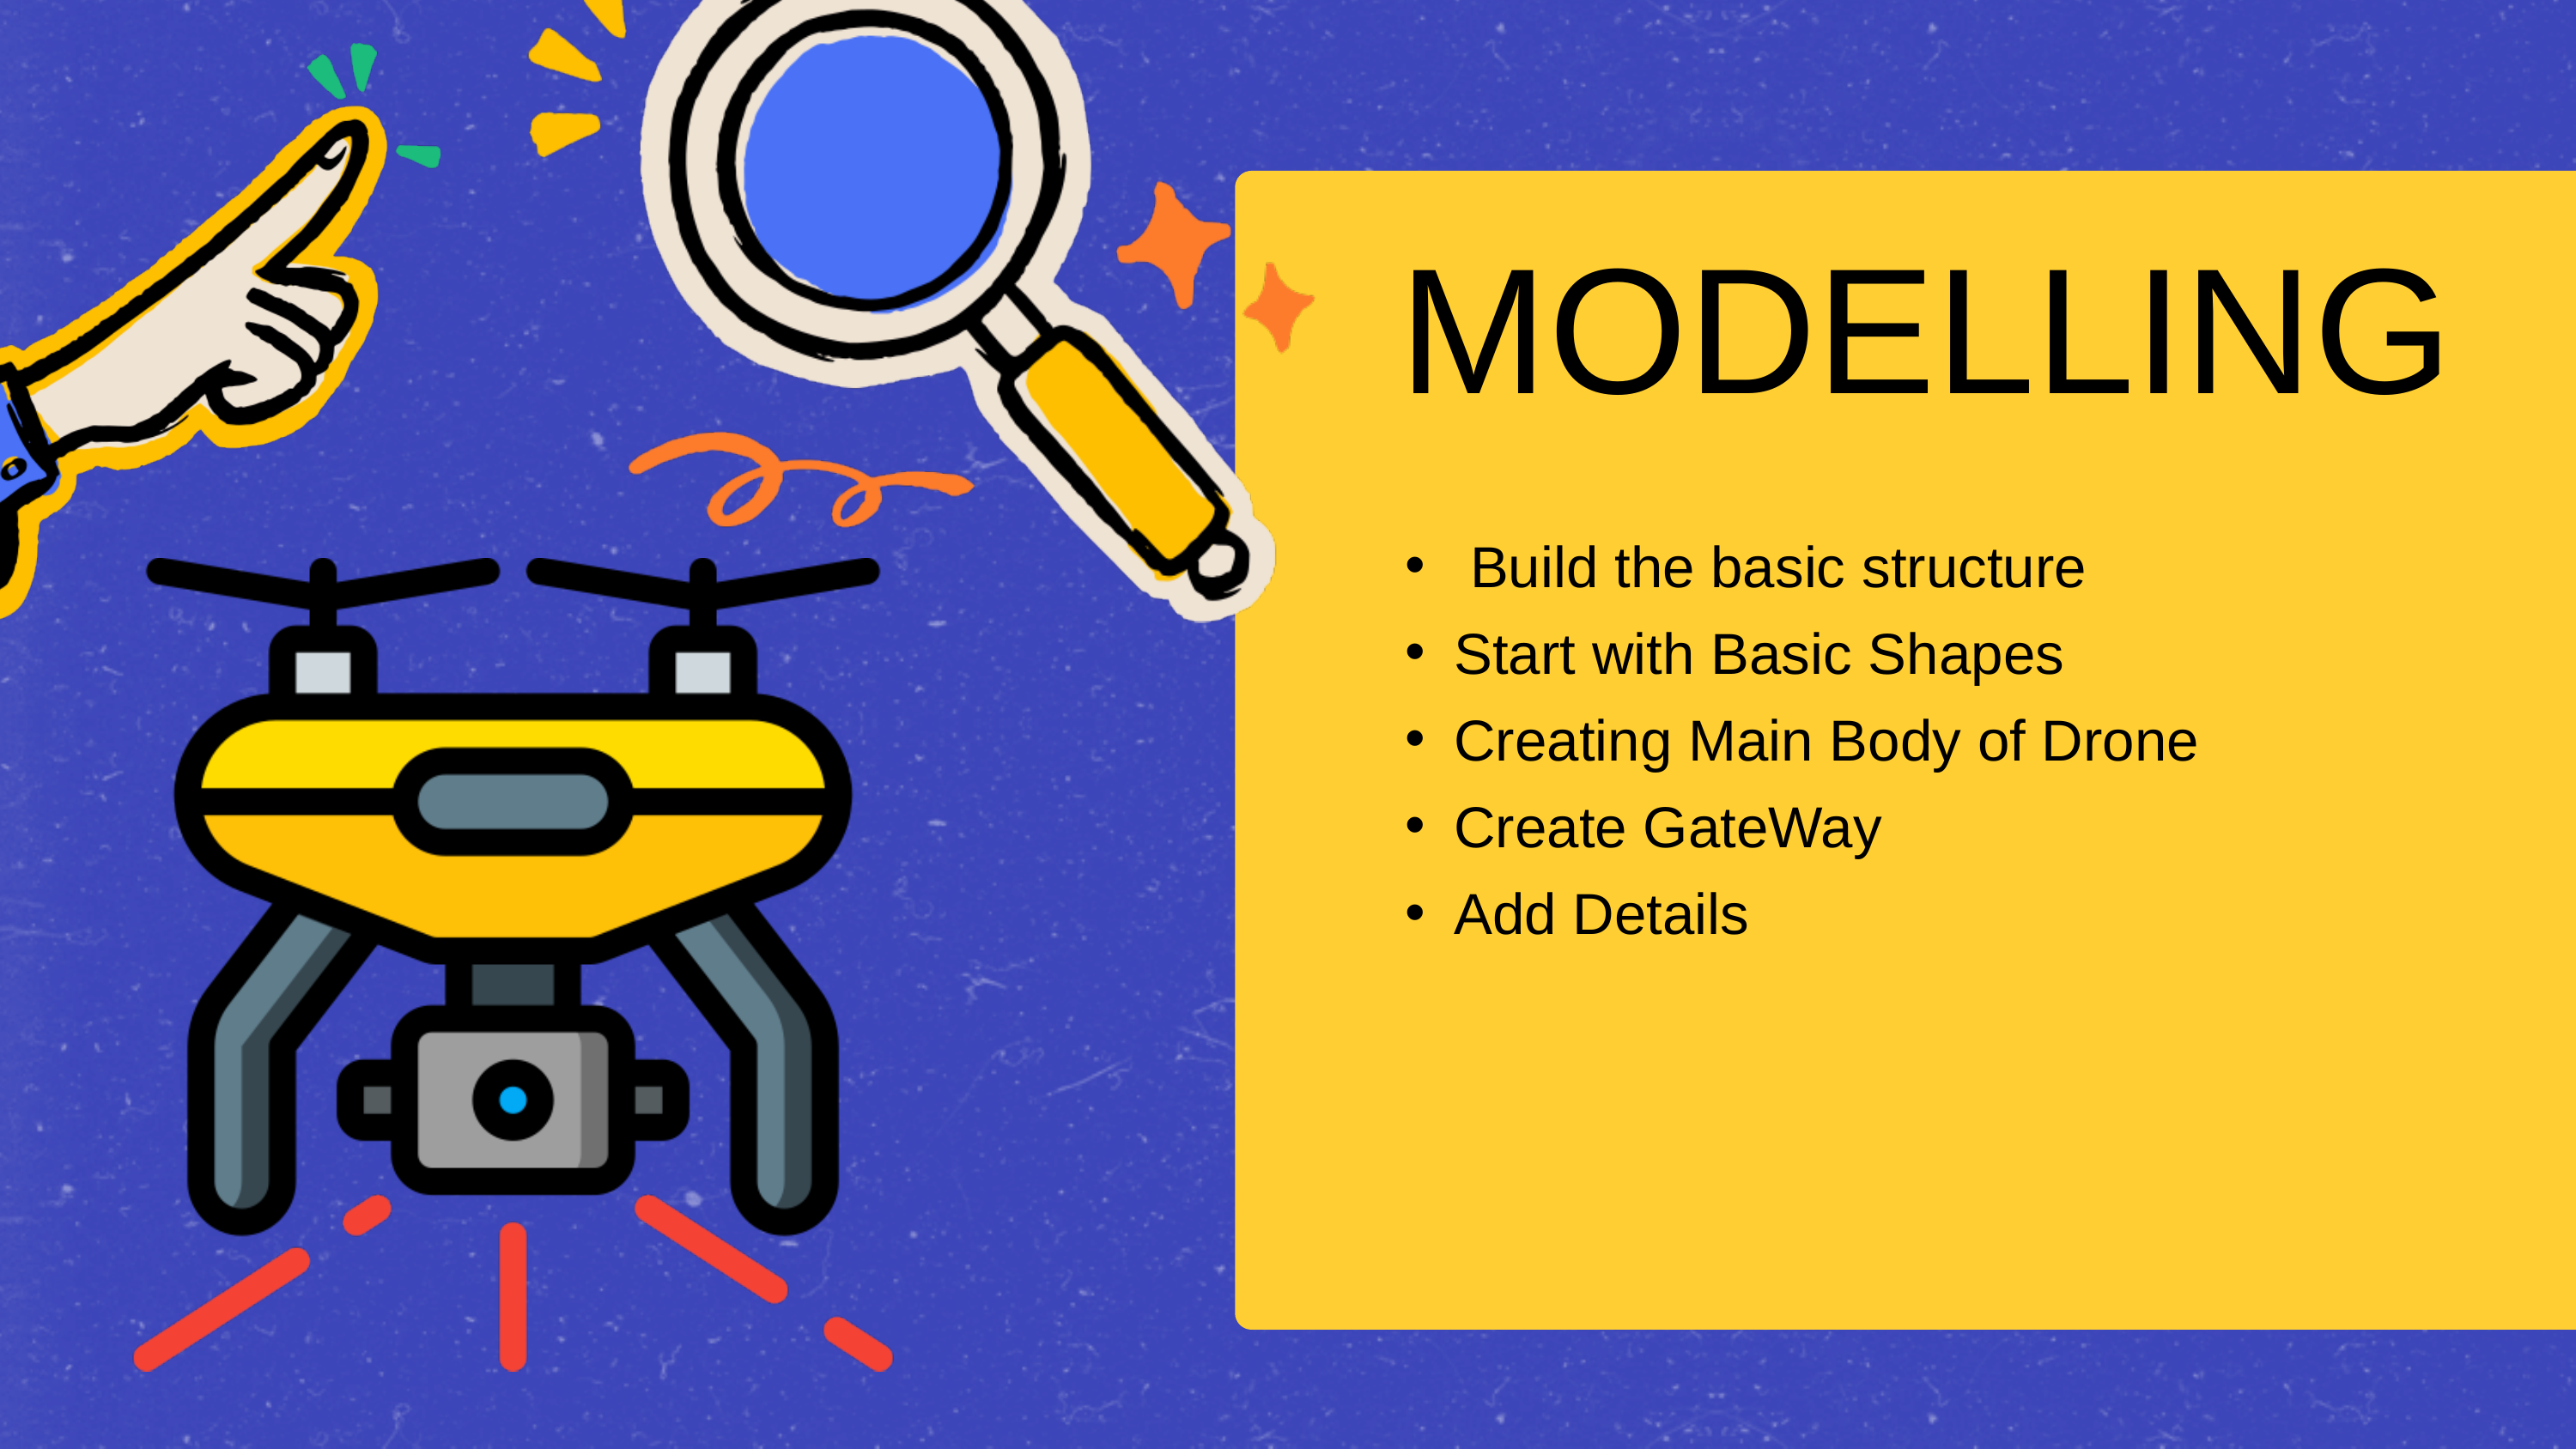

MODELLING
 Build the basic structure
Start with Basic Shapes
Creating Main Body of Drone
Create GateWay
Add Details